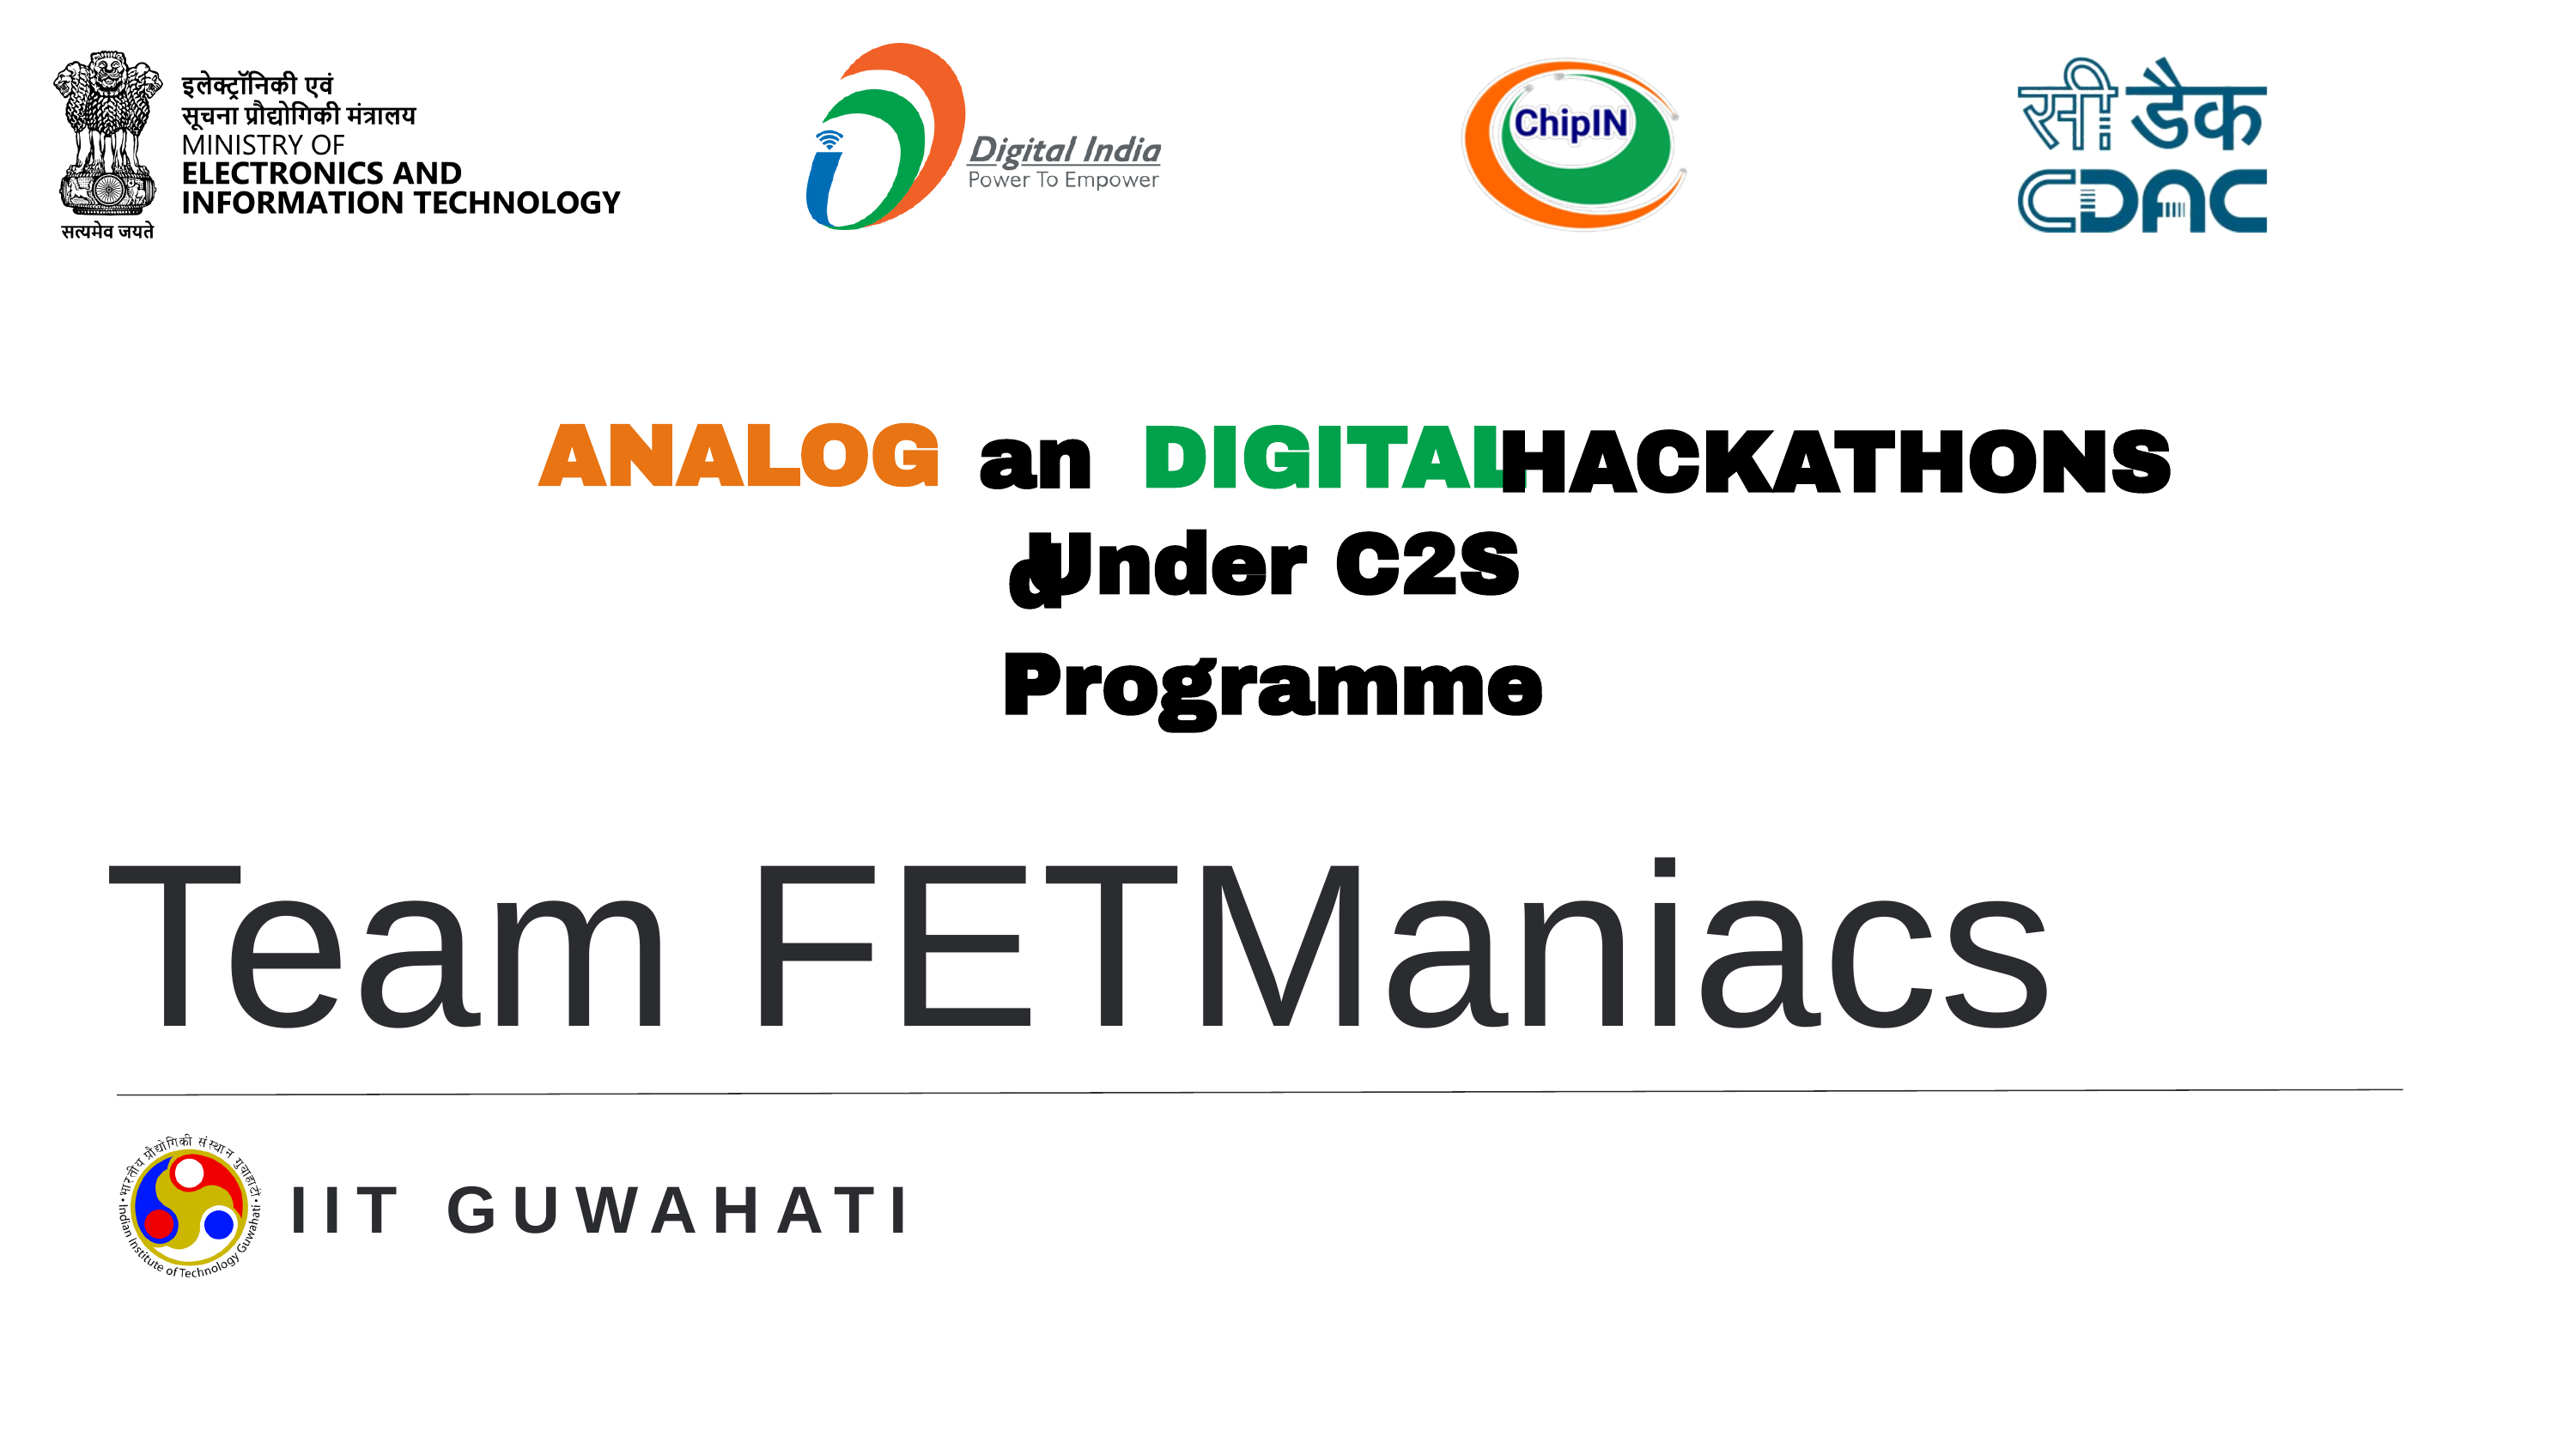

ANALOG
DIGITAL
and
HACKATHONS
Under C2S Programme
Team FETManiacs

IIT GUWAHATI